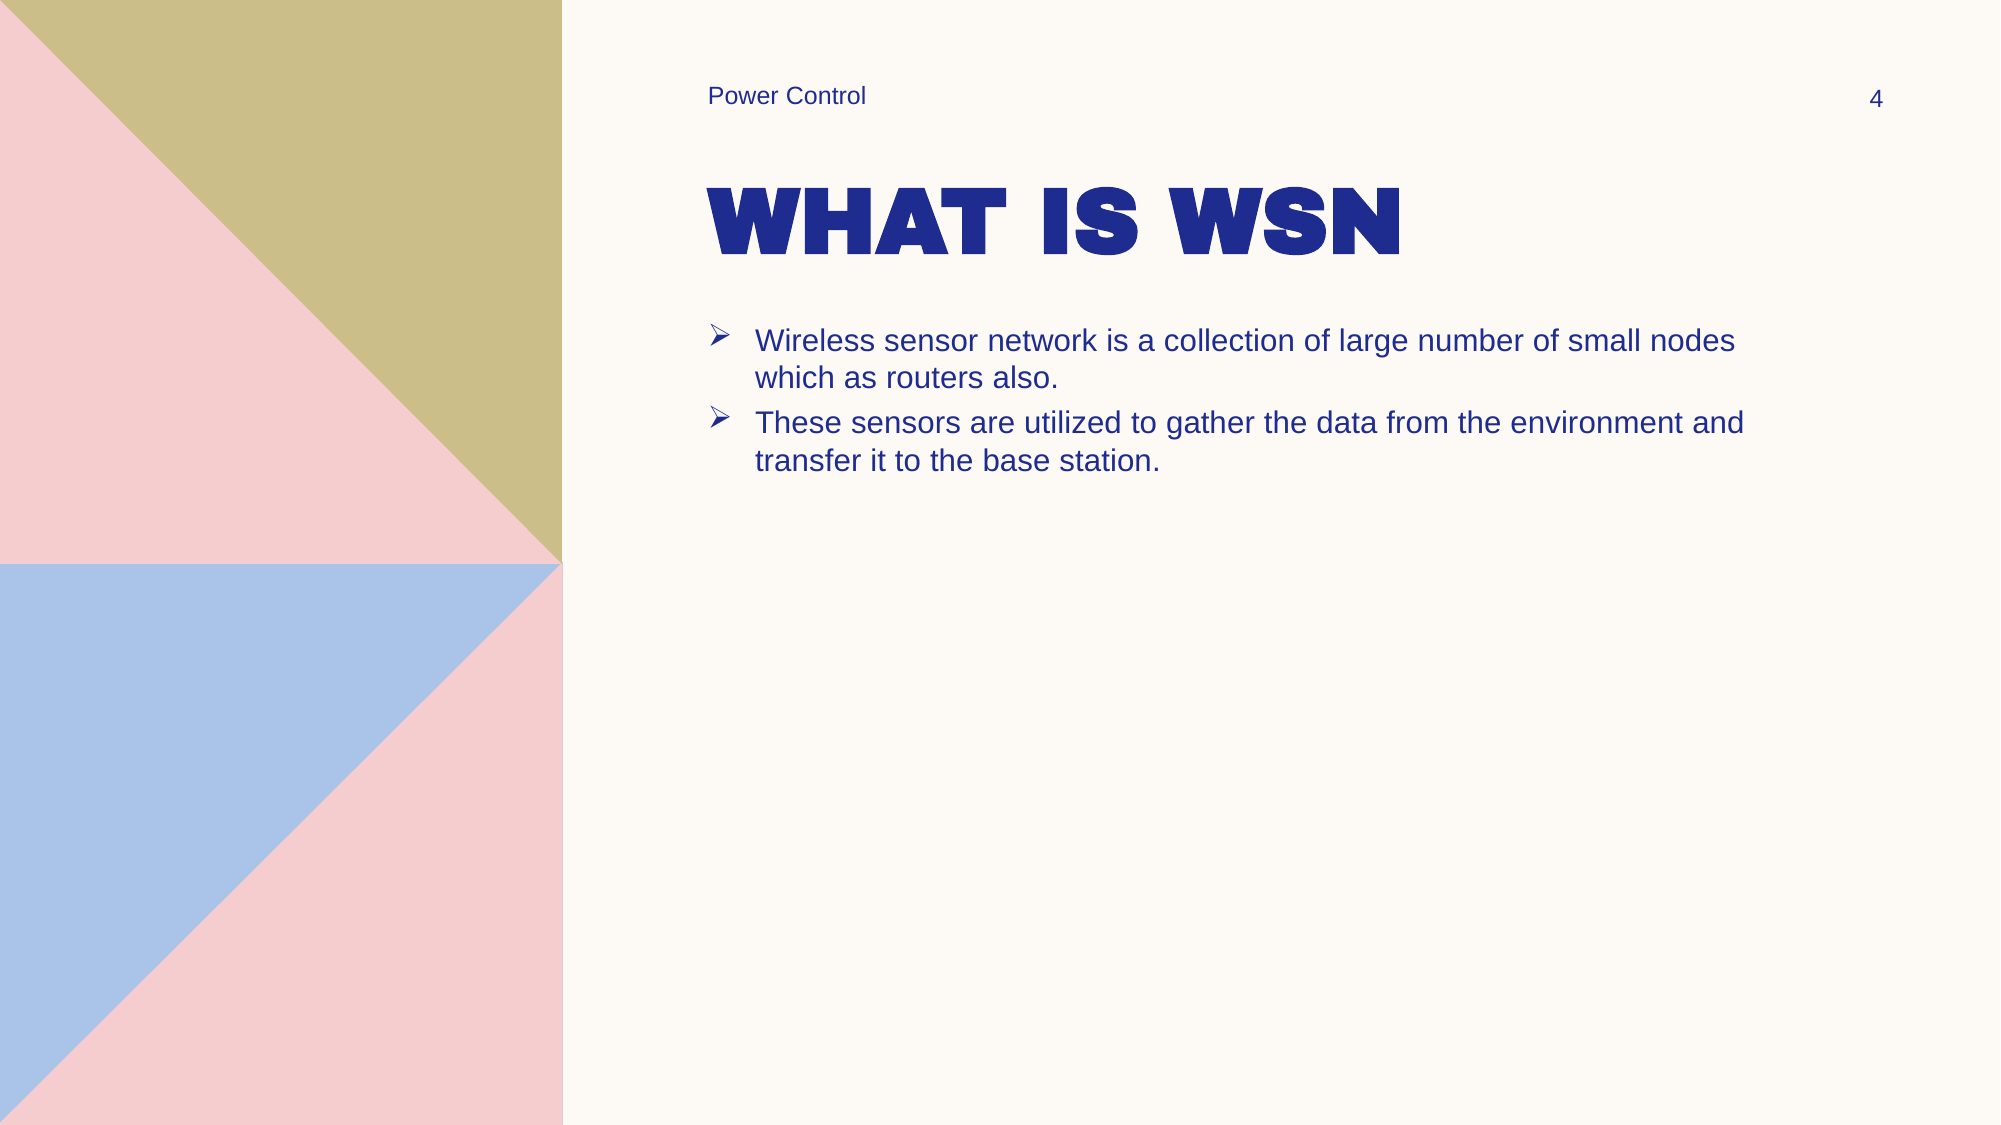

Power Control
4
# What is wsn
Wireless sensor network is a collection of large number of small nodes which as routers also.
These sensors are utilized to gather the data from the environment and transfer it to the base station.